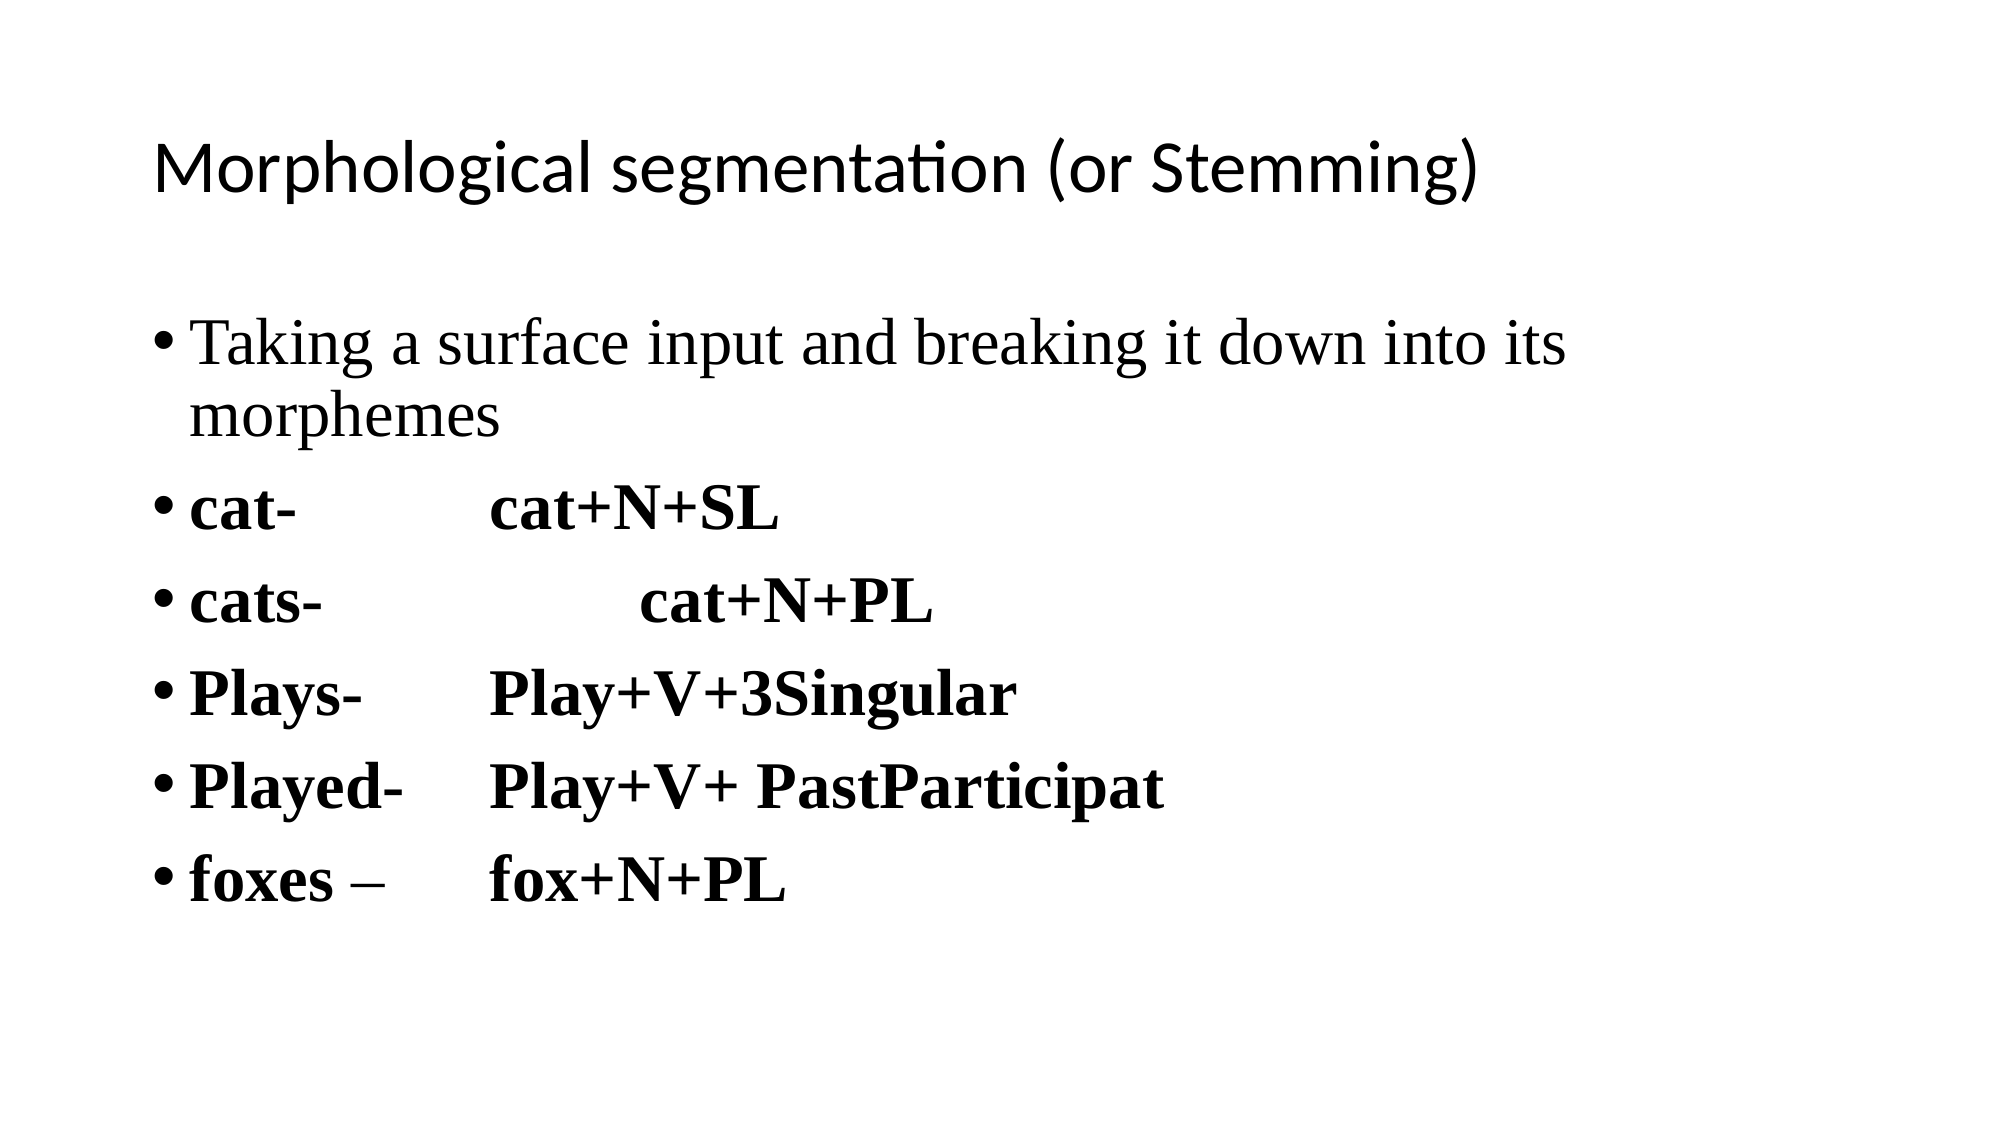

# Morphological segmentation (or Stemming)
Taking a surface input and breaking it down into its morphemes
cat- 		cat+N+SL
cats- 		cat+N+PL
Plays- 	Play+V+3Singular
Played- 	Play+V+ PastParticipat
foxes – 	fox+N+PL